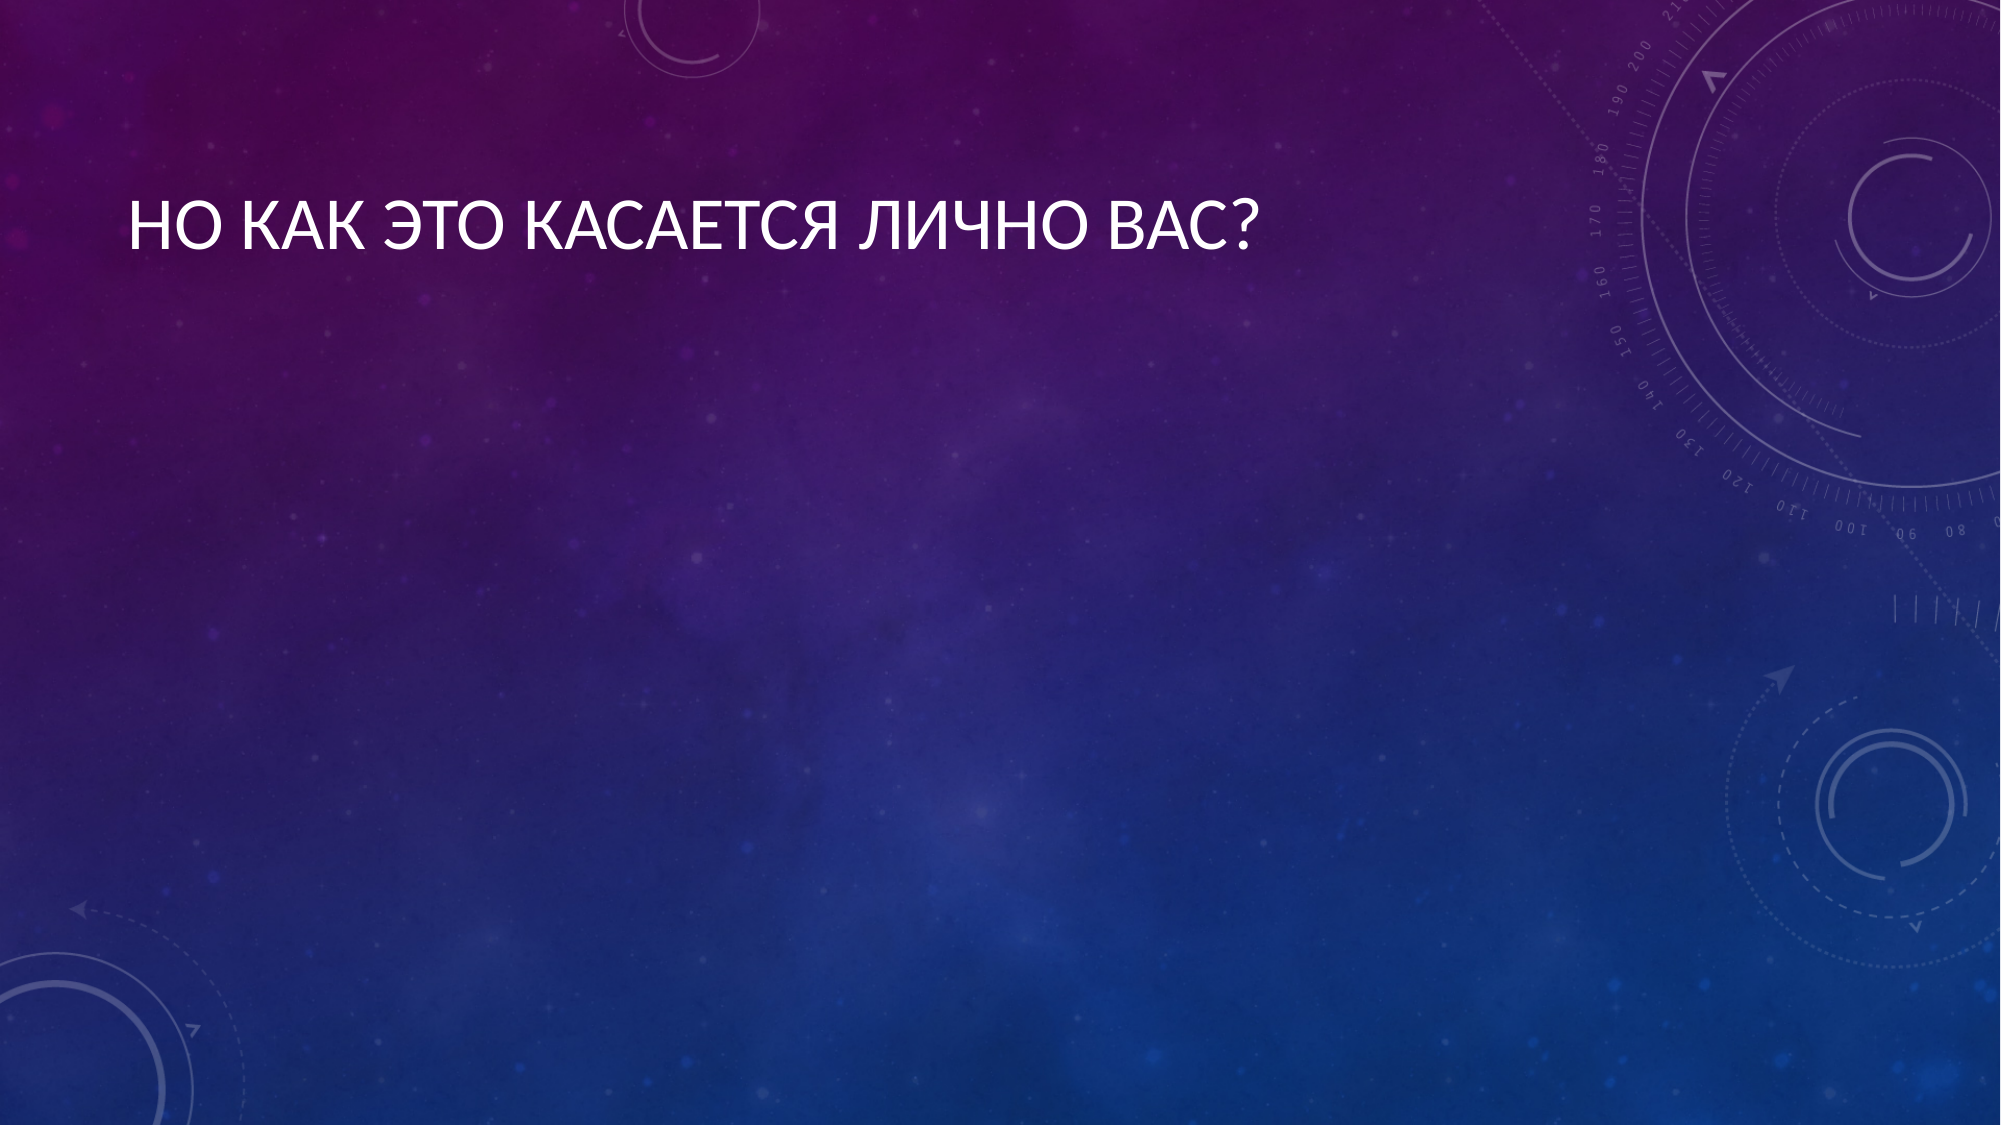

# Но как это касается лично вас?